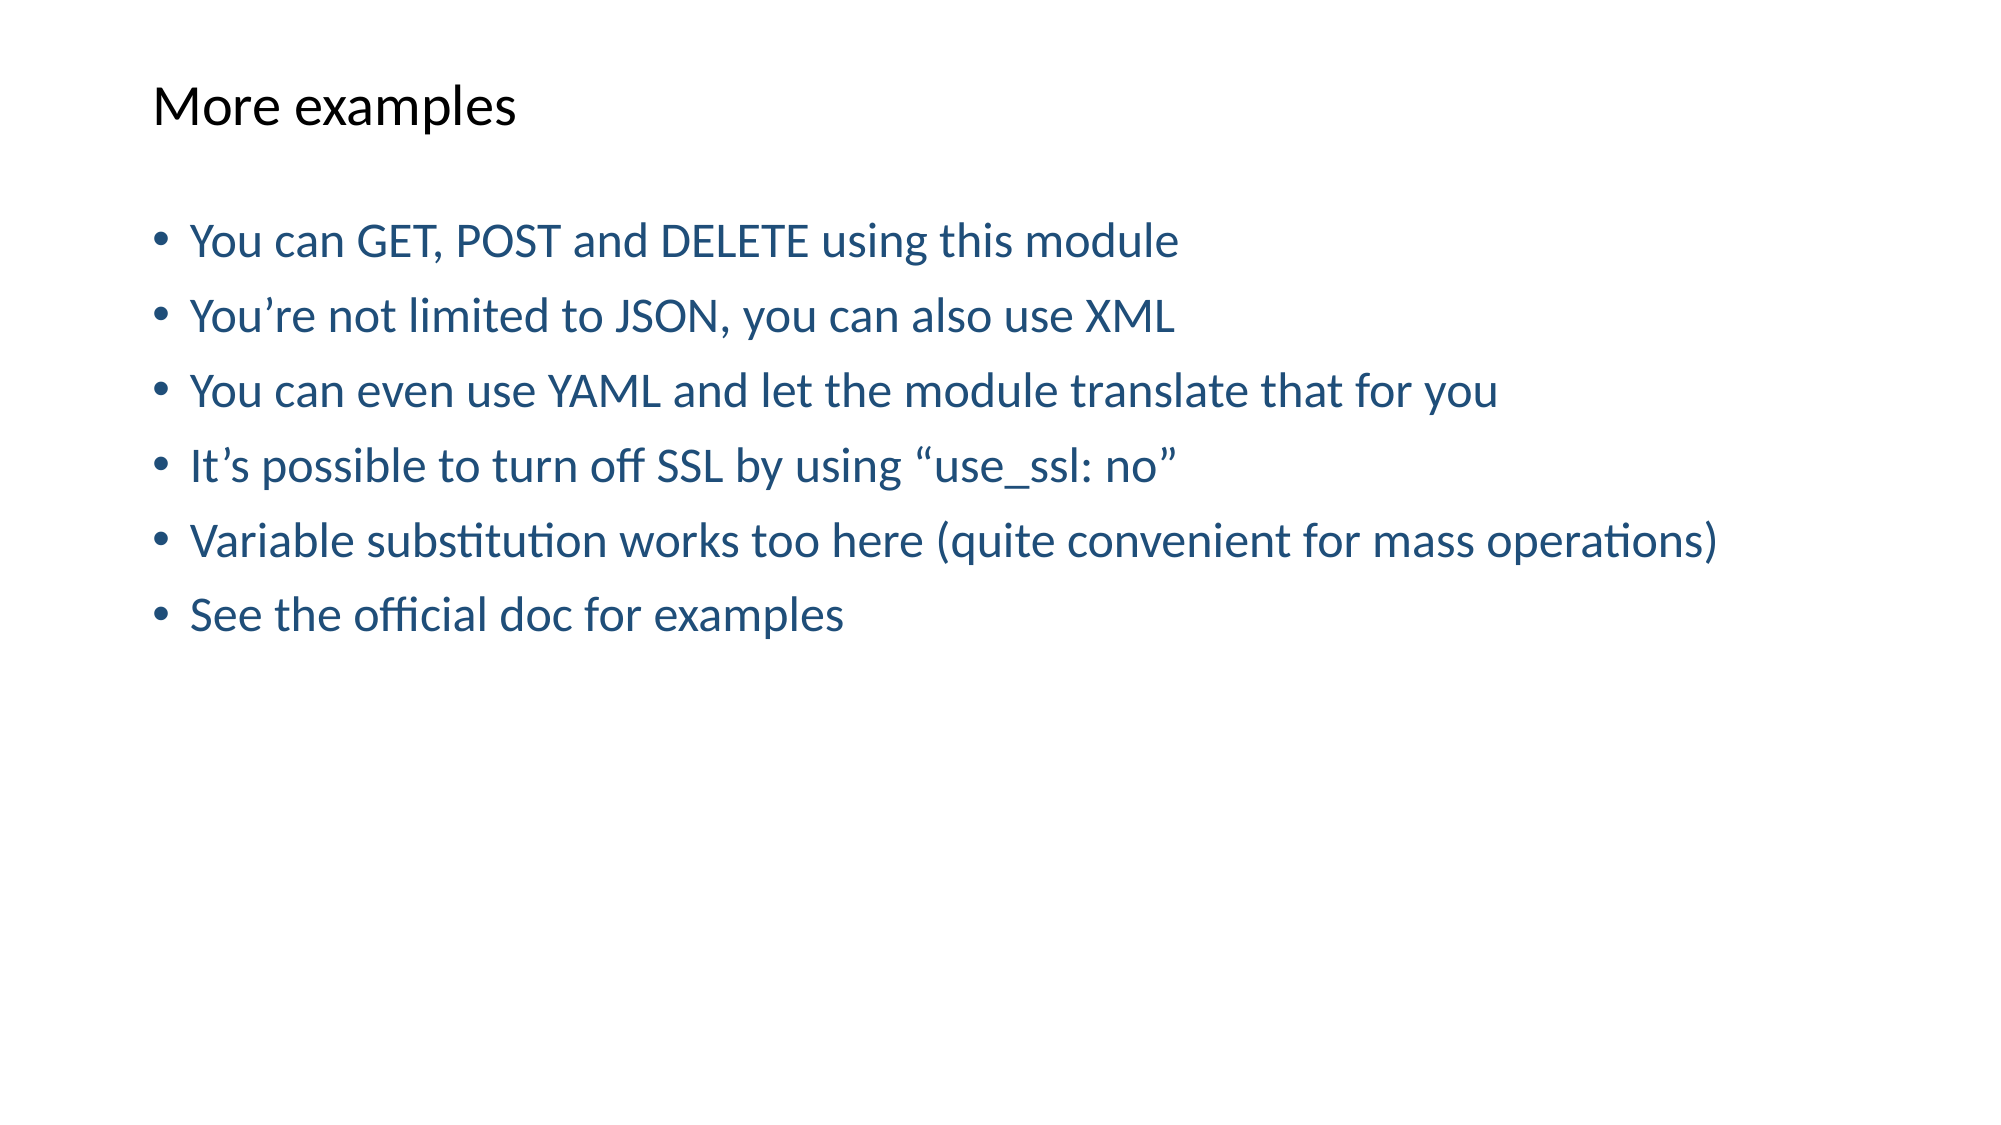

# More examples
You can GET, POST and DELETE using this module
You’re not limited to JSON, you can also use XML
You can even use YAML and let the module translate that for you
It’s possible to turn off SSL by using “use_ssl: no”
Variable substitution works too here (quite convenient for mass operations)
See the official doc for examples